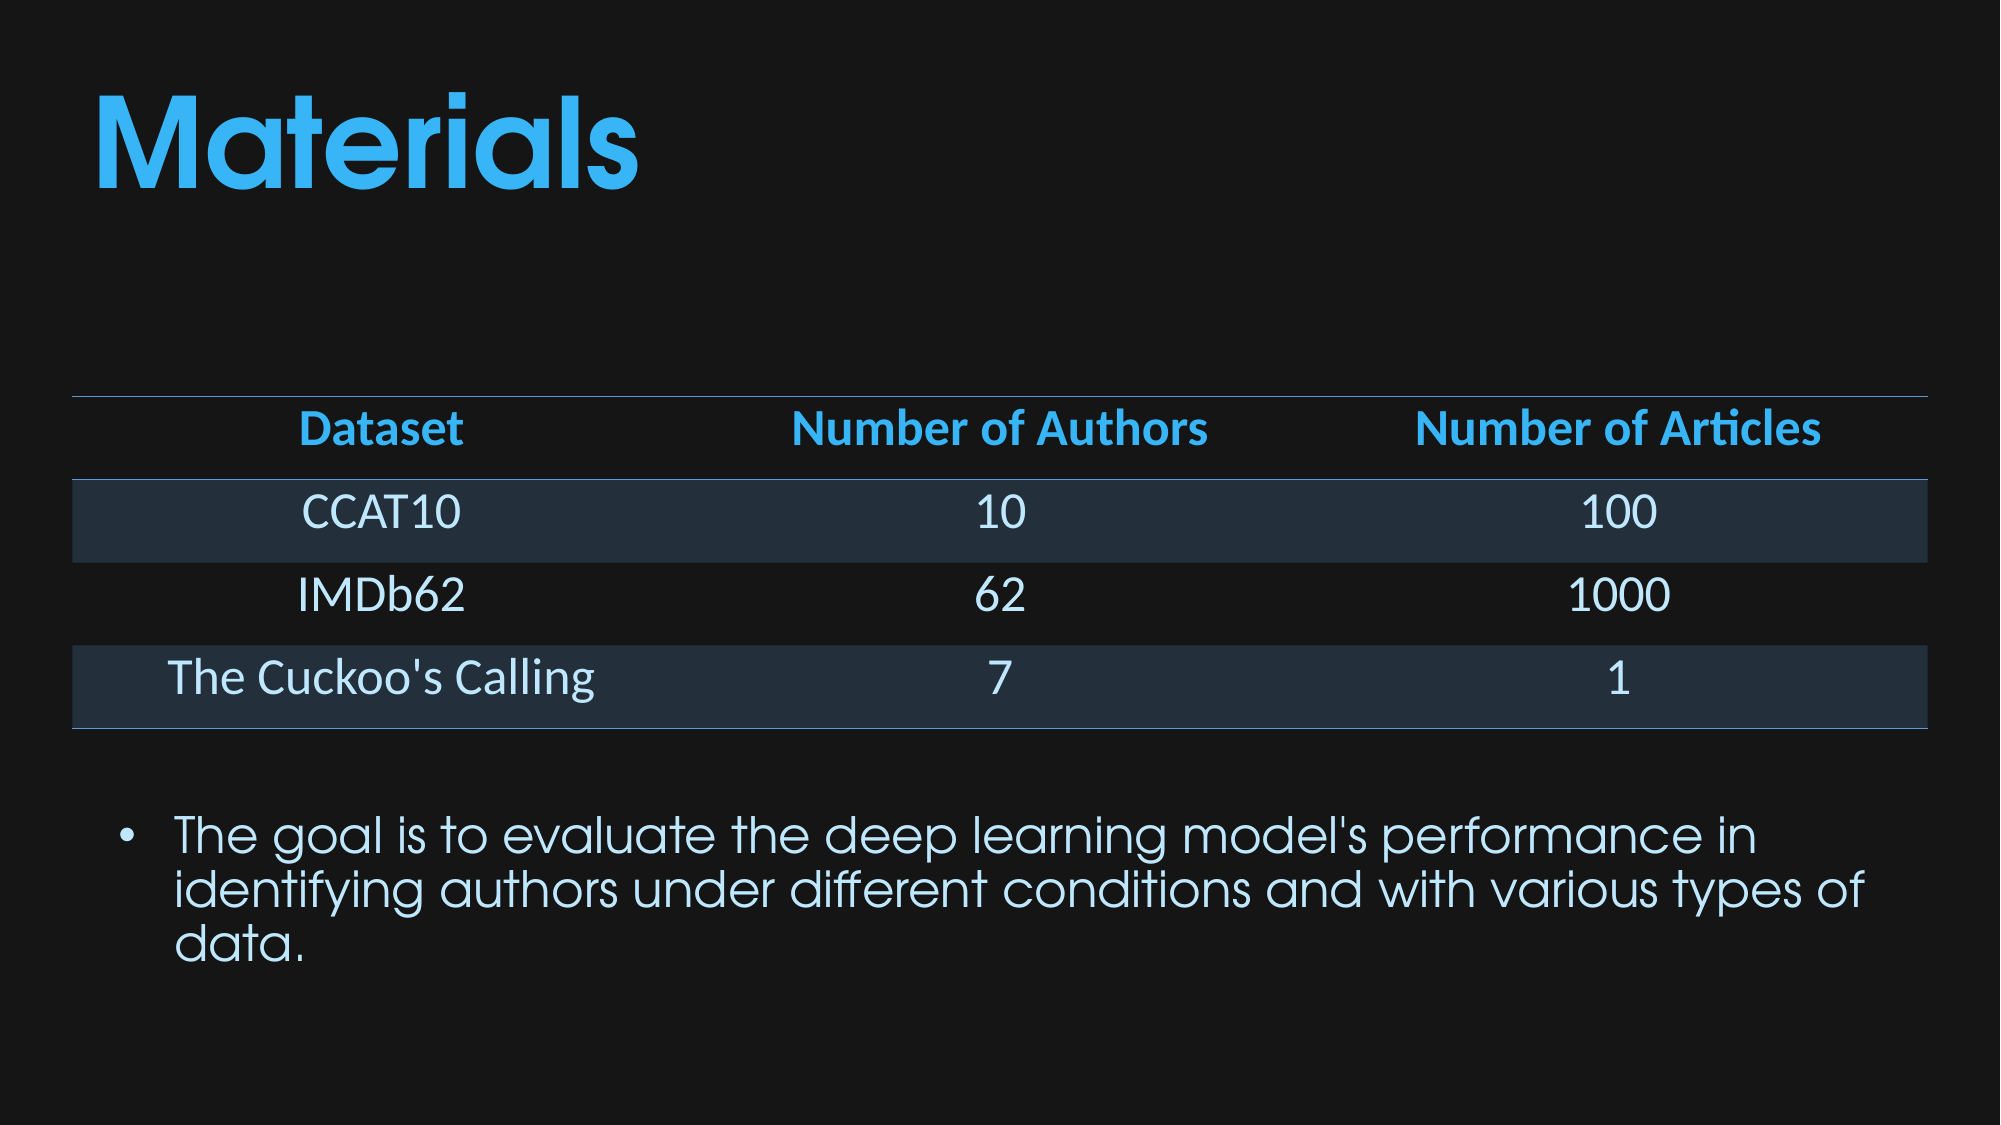

# Materials
| Dataset | Number of Authors | Number of Articles |
| --- | --- | --- |
| CCAT10 | 10 | 100 |
| IMDb62 | 62 | 1000 |
| The Cuckoo's Calling | 7 | 1 |
The goal is to evaluate the deep learning model's performance in identifying authors under different conditions and with various types of data.